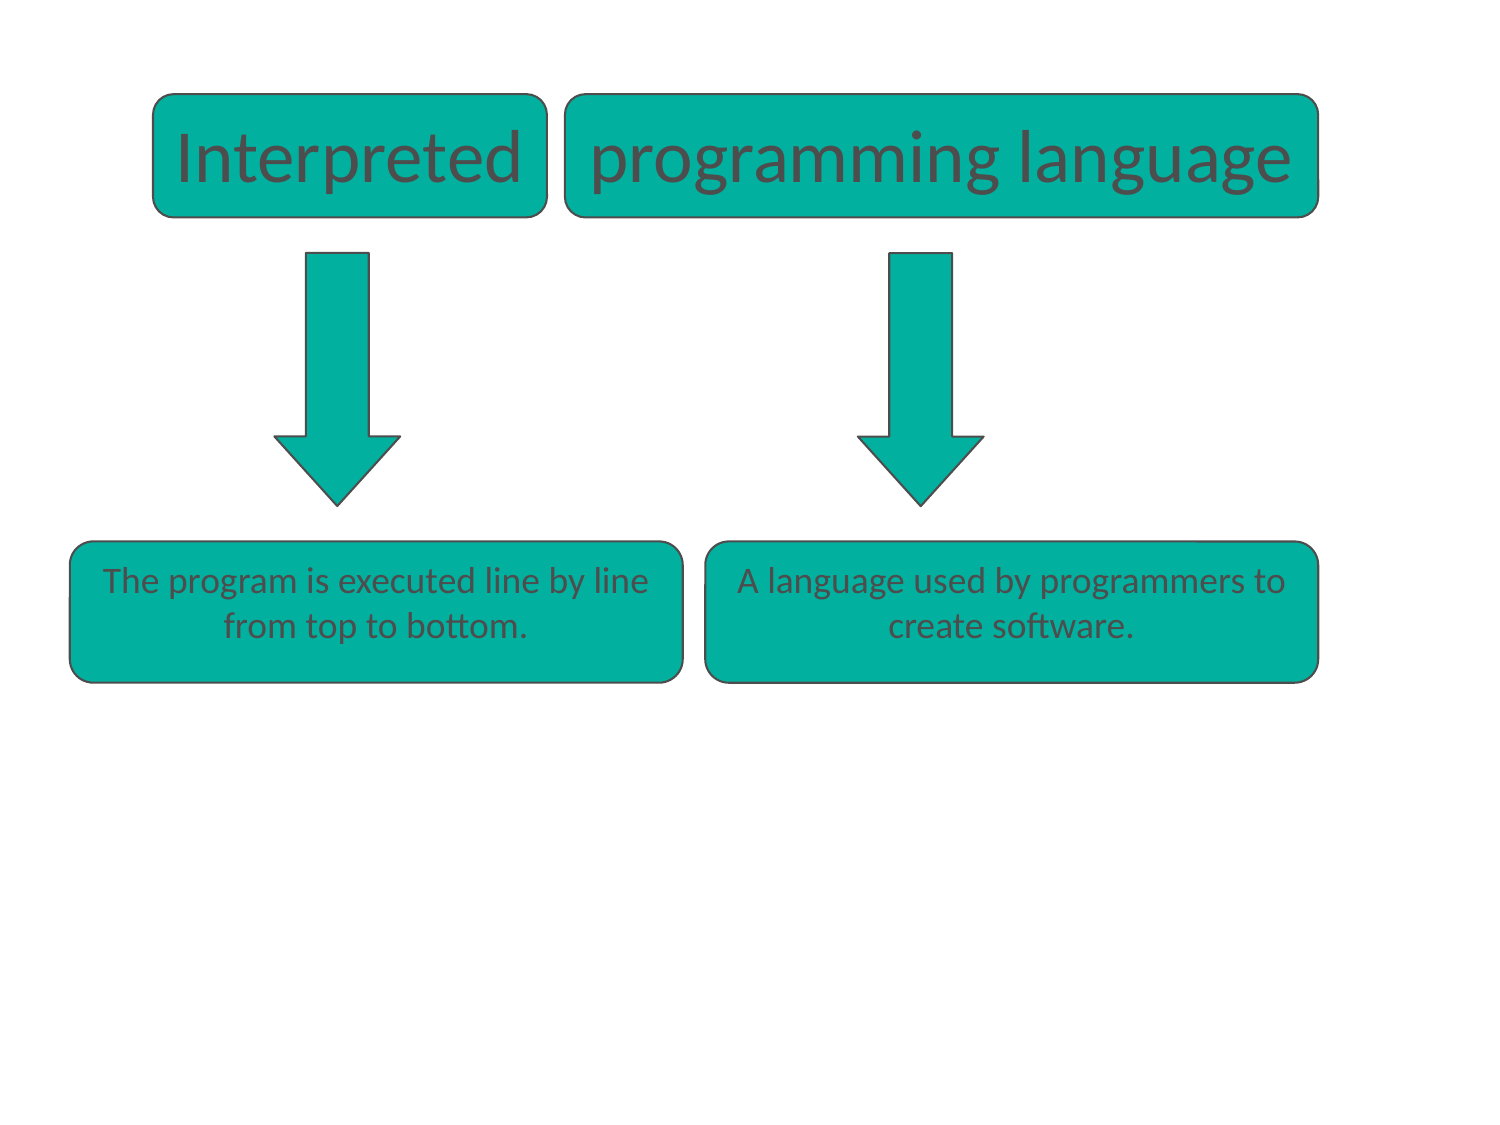

Interpreted
programming language

The program is executed line by line from top to bottom.
A language used by programmers to create software.